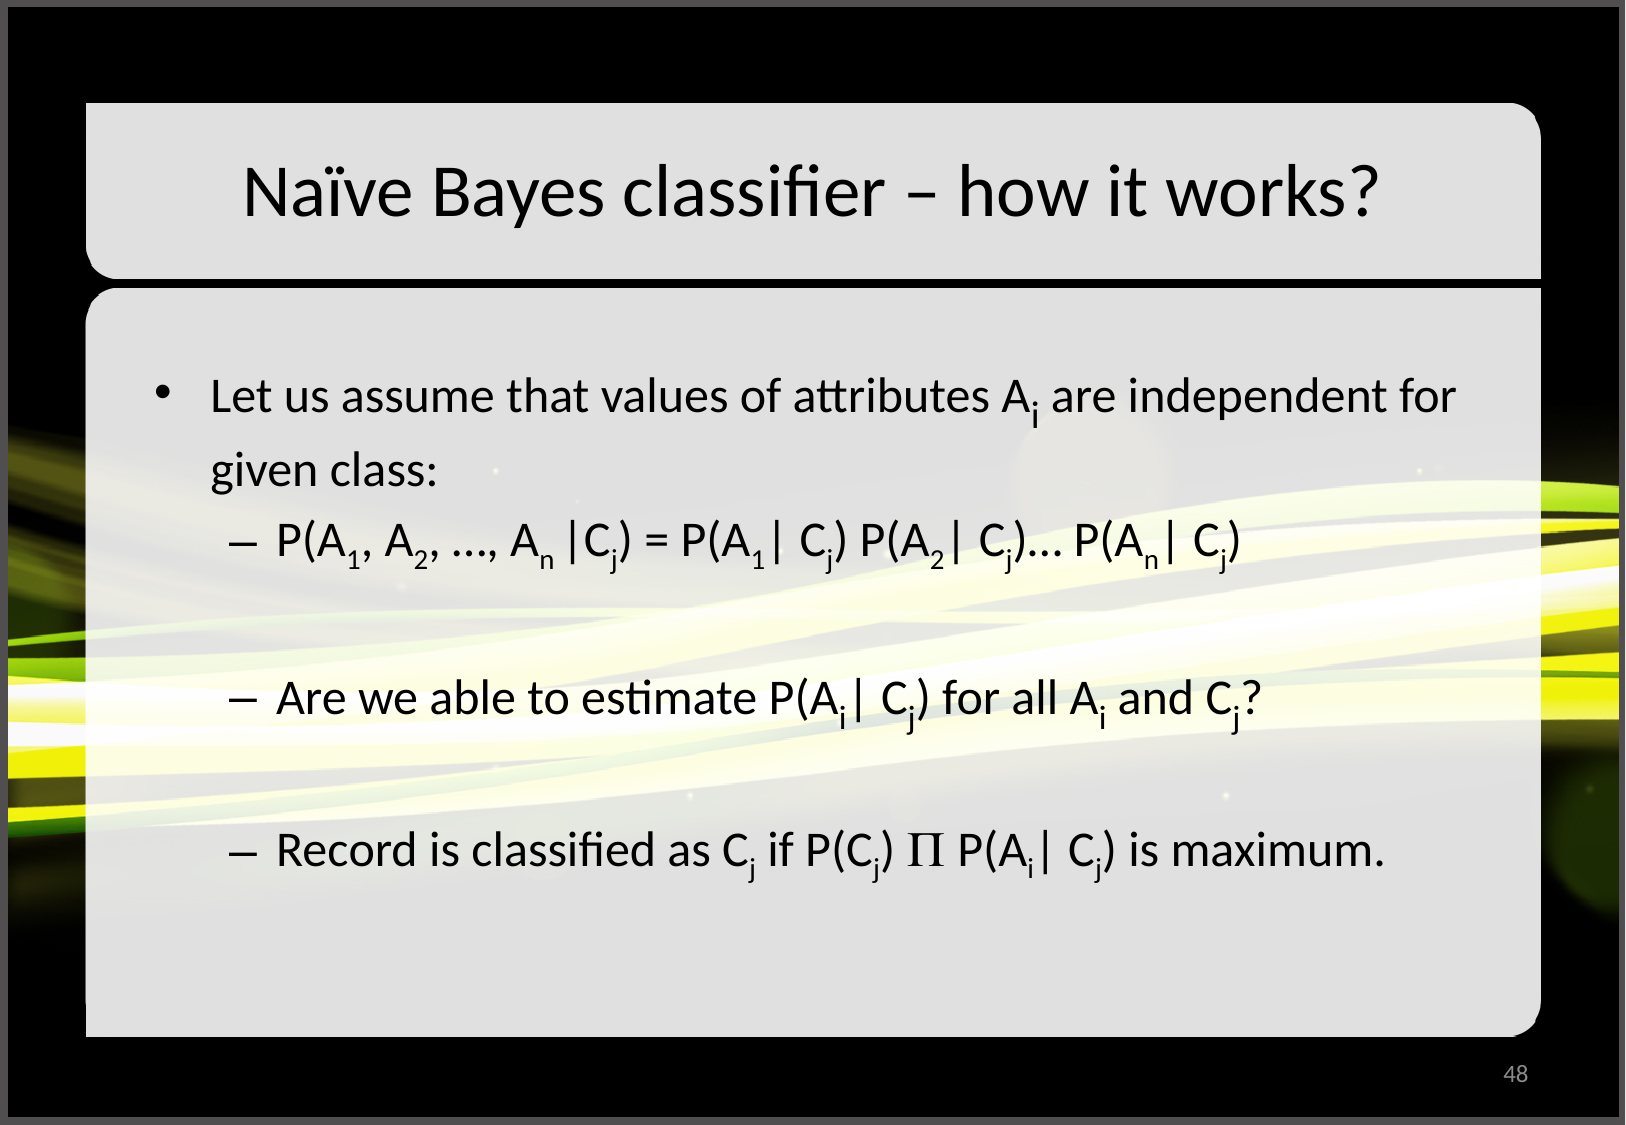

# Naïve Bayes classifier – how it works?

Let us assume that values of attributes Ai are independent for given class:
P(A1, A2, …, An |Cj) = P(A1| Cj) P(A2| Cj)… P(An| Cj)

Are we able to estimate P(Ai| Cj) for all Ai and Cj?

Record is classified as Cj if P(Cj) Π P(Ai| Cj) is maximum.

48